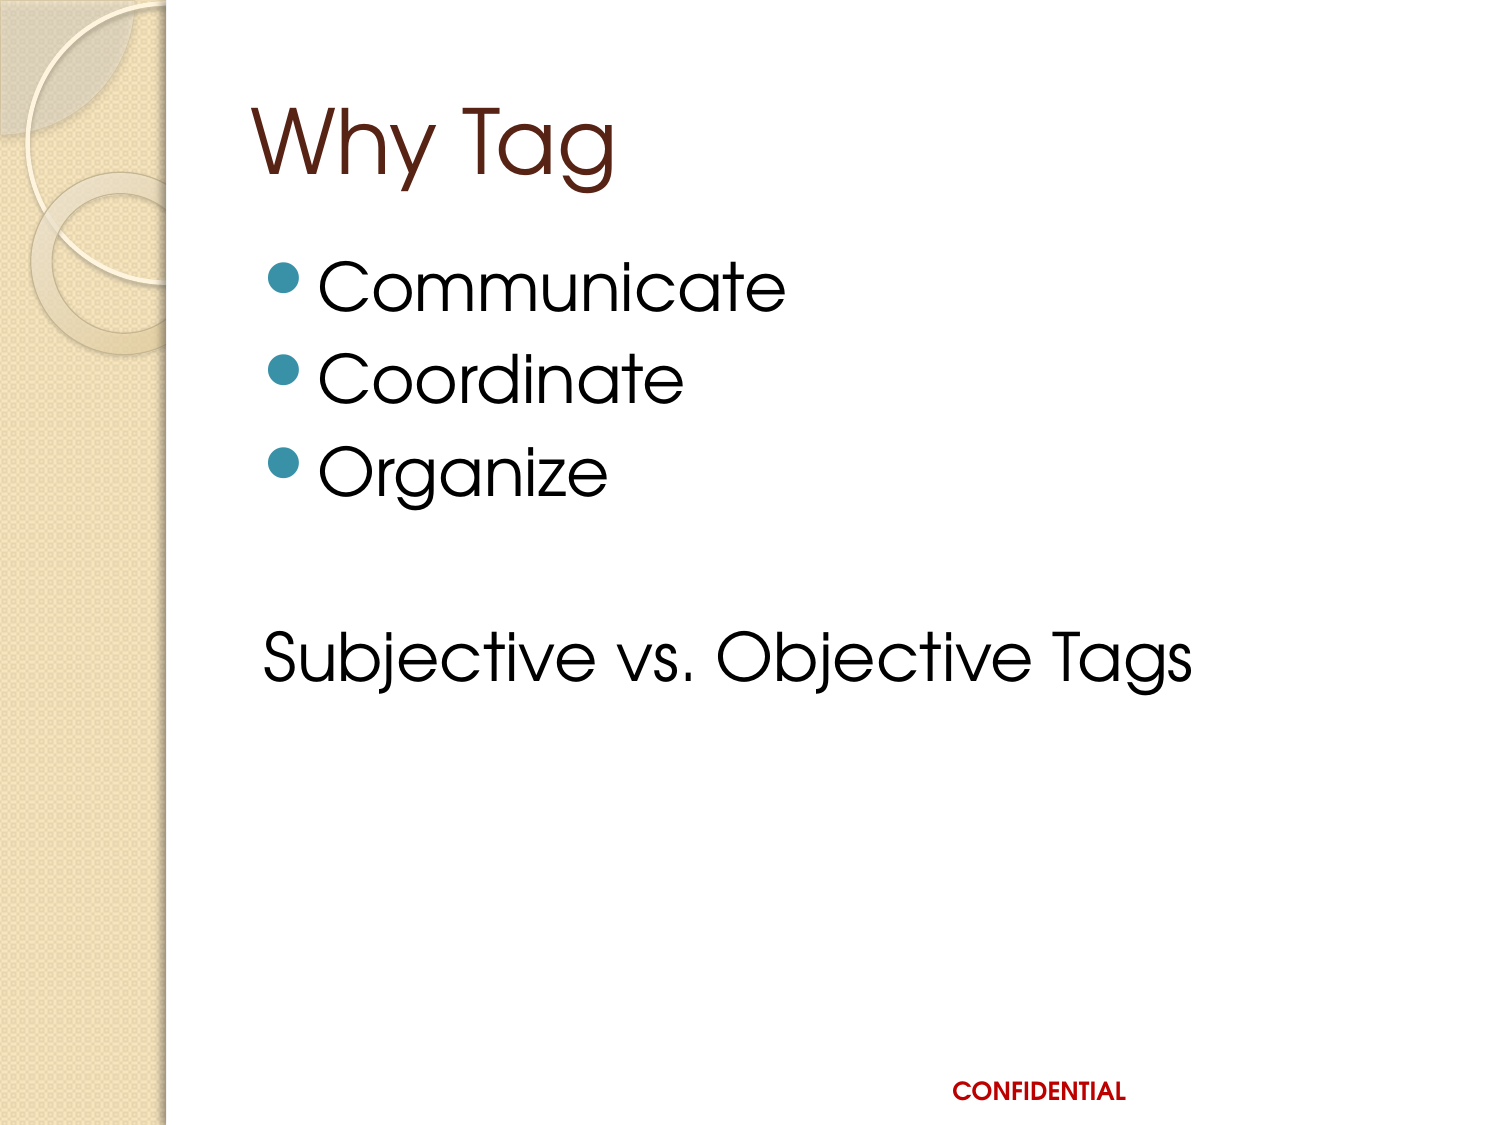

# Why Tag
Communicate
Coordinate
Organize

Subjective vs. Objective Tags
CONFIDENTIAL